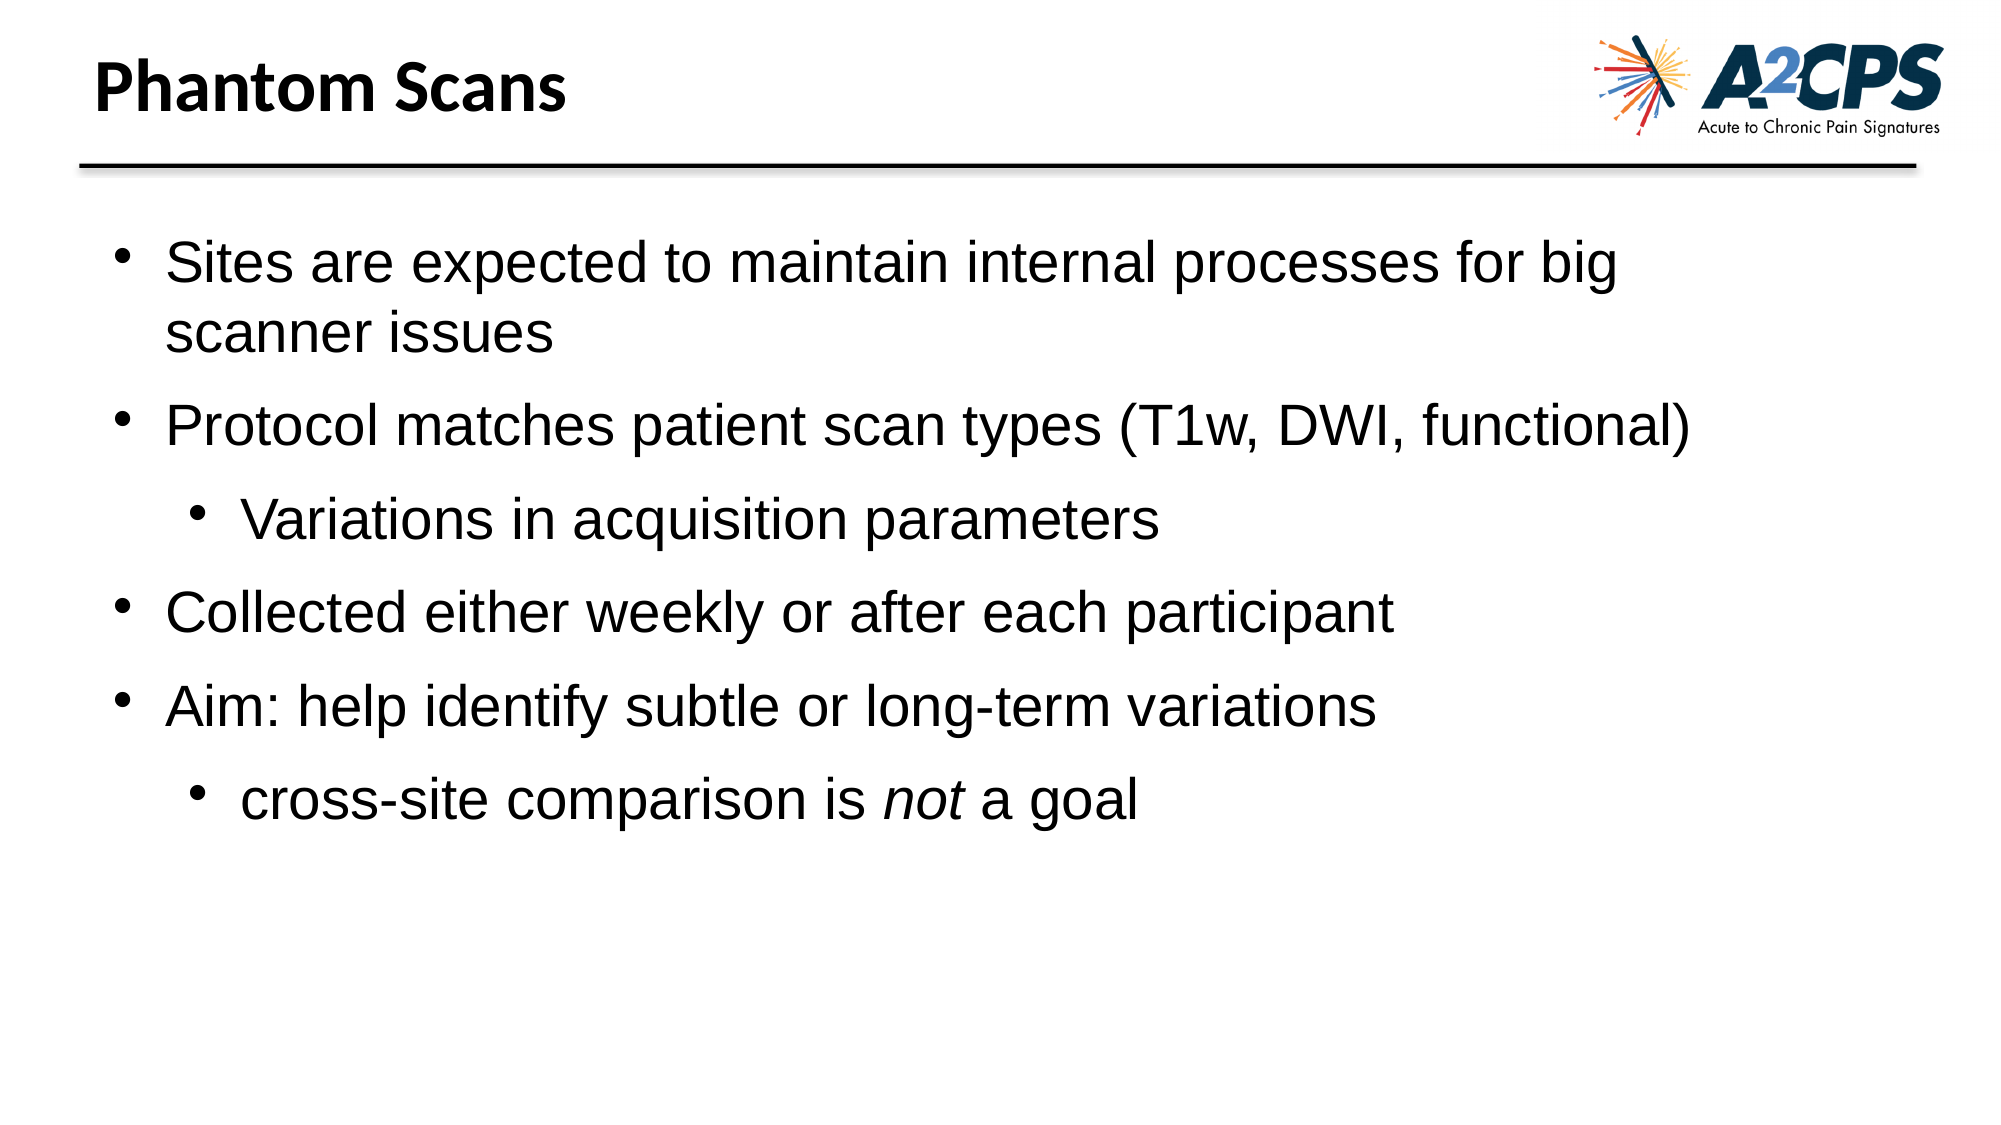

Phantom Scans
Sites are expected to maintain internal processes for big scanner issues
Protocol matches patient scan types (T1w, DWI, functional)
Variations in acquisition parameters
Collected either weekly or after each participant
Aim: help identify subtle or long-term variations
cross-site comparison is not a goal